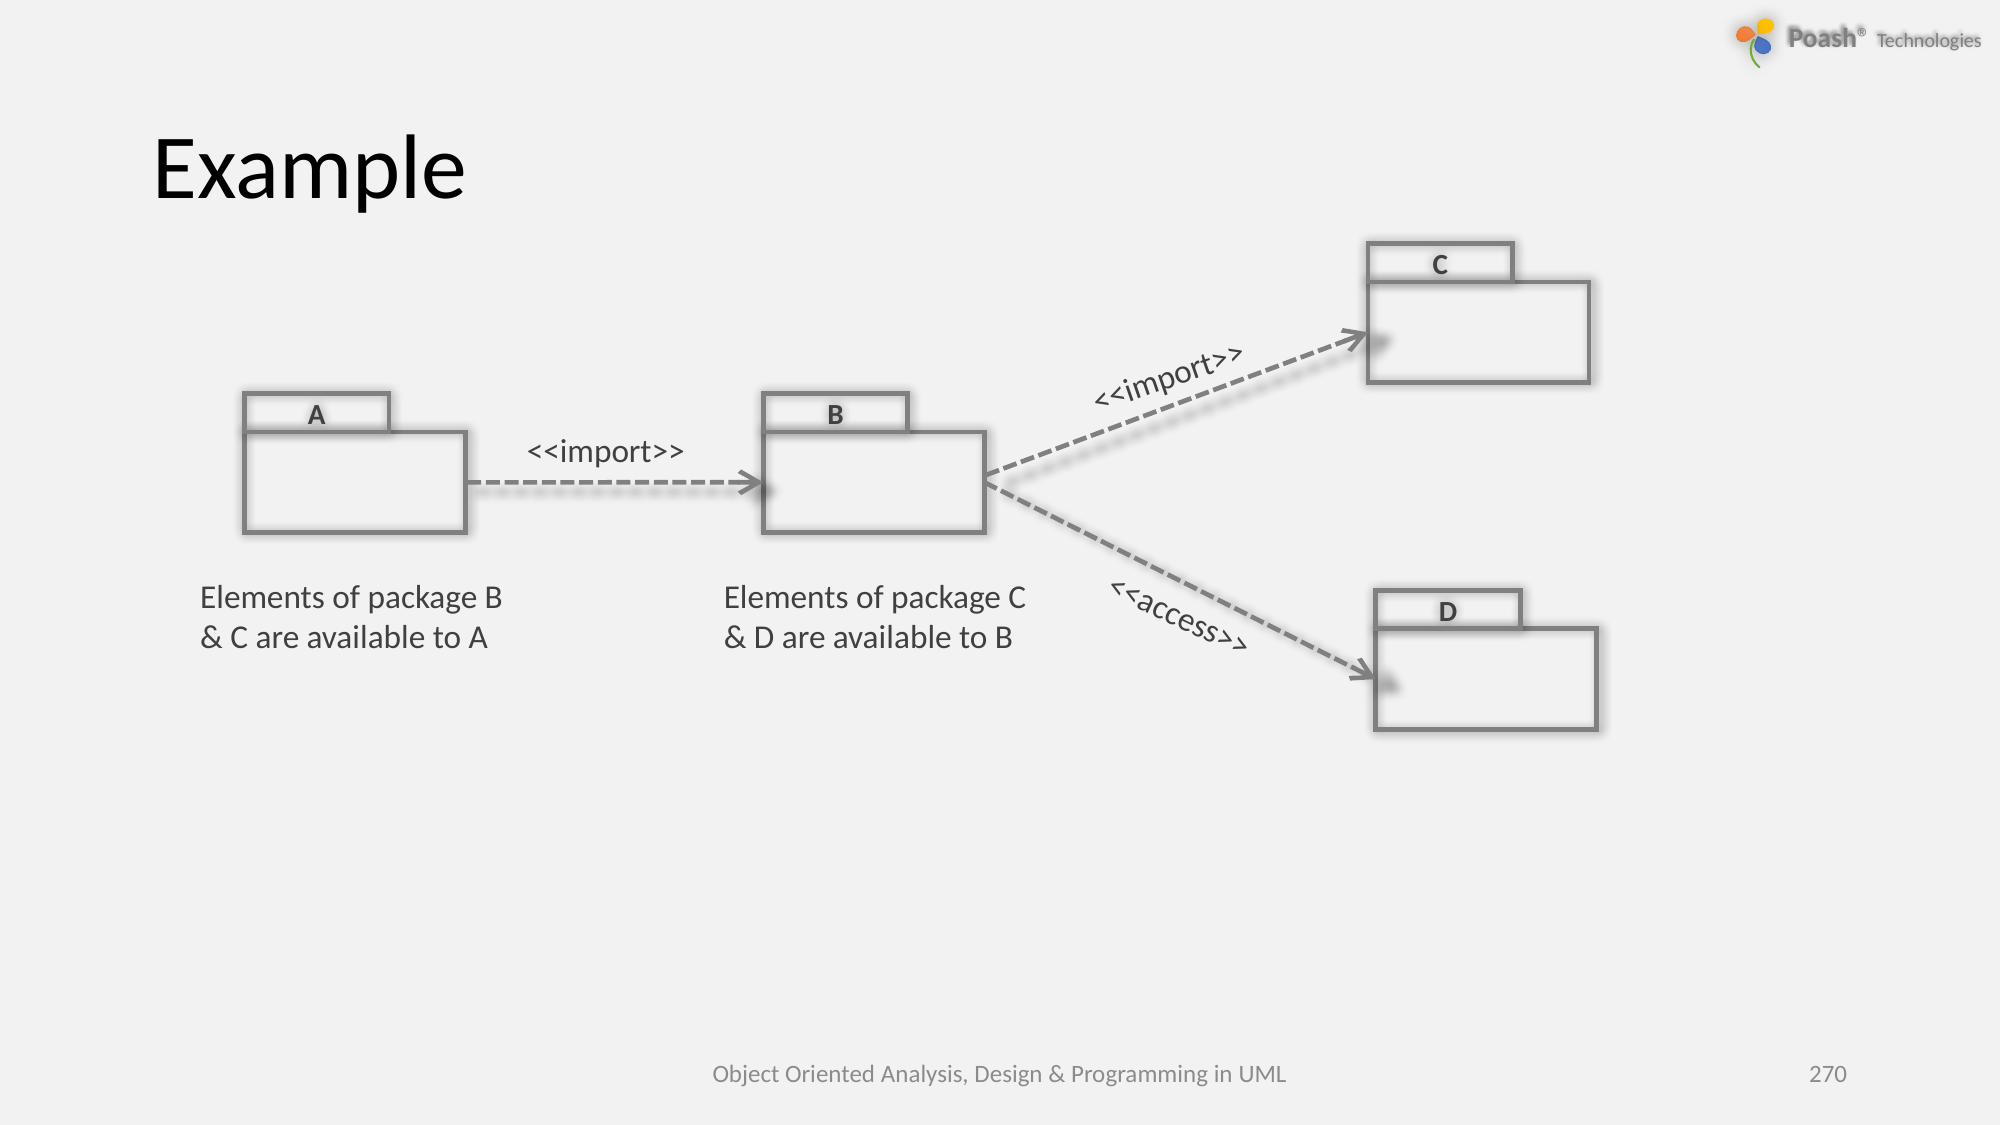

# Example
C

<<import>>
A

B

<<import>>
Elements of package B & C are available to A
Elements of package C & D are available to B
<<access>>
D

Object Oriented Analysis, Design & Programming in UML
270